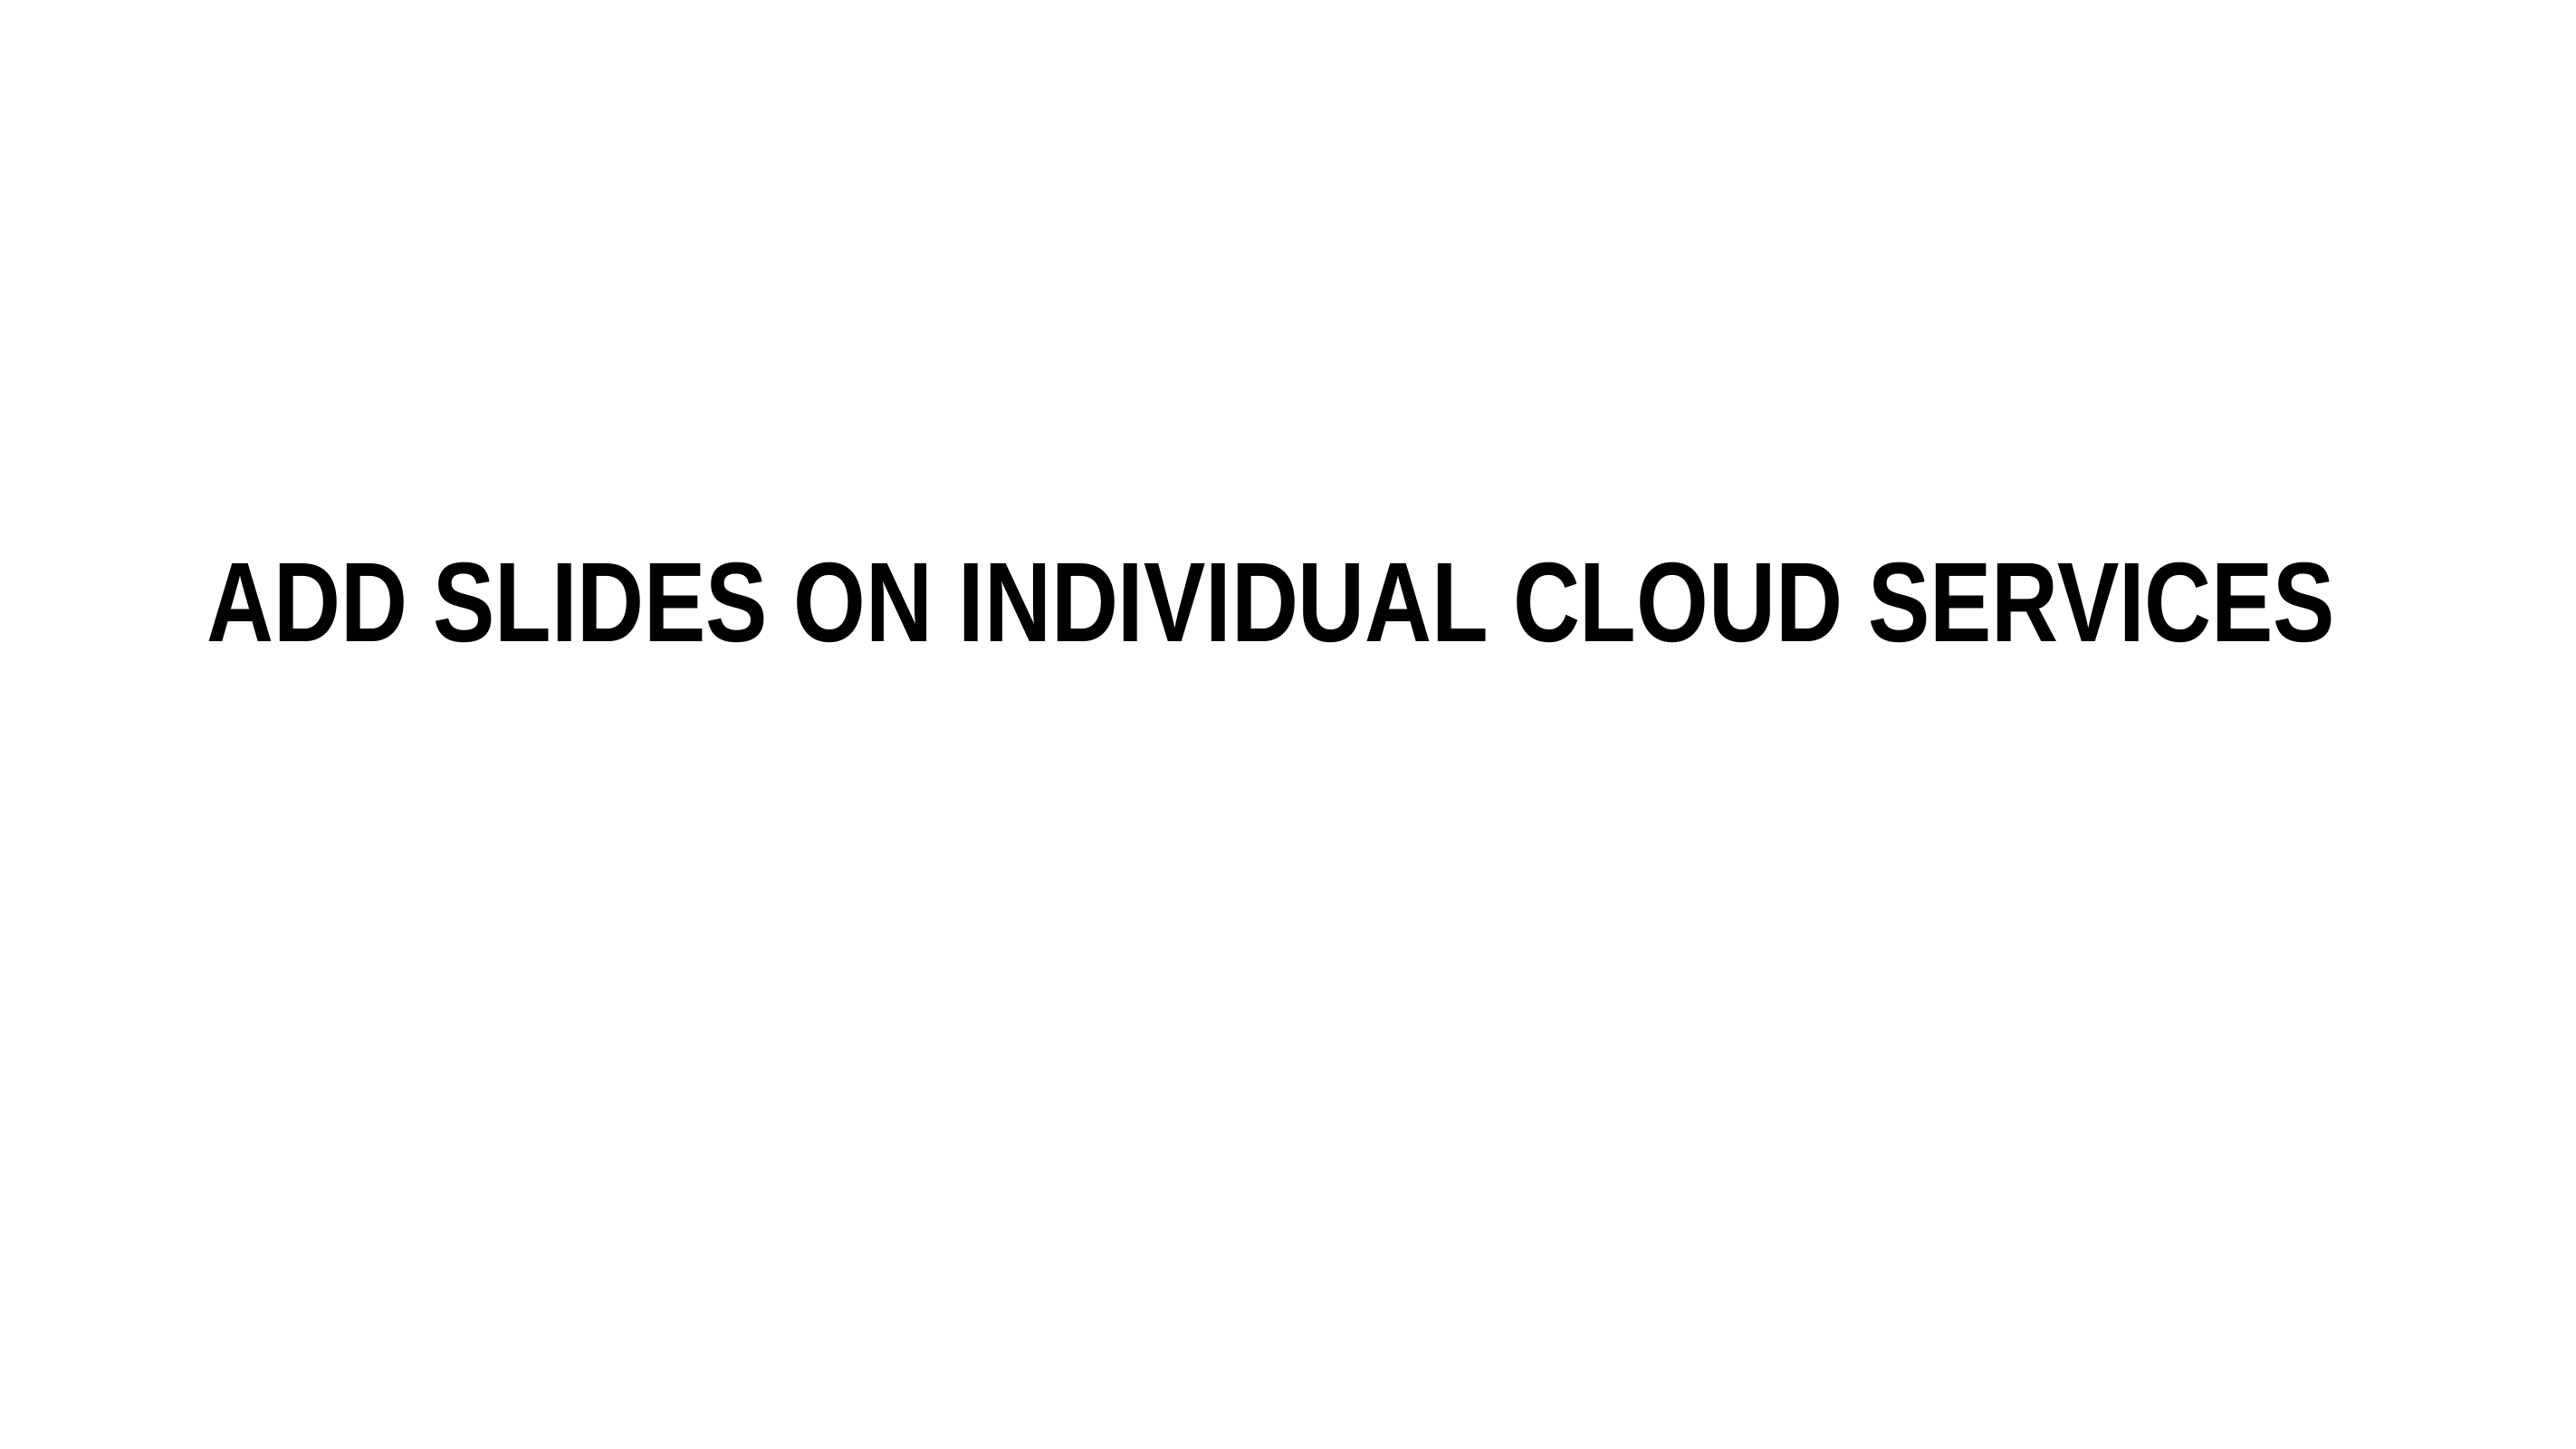

# Add slides on individual cloud services